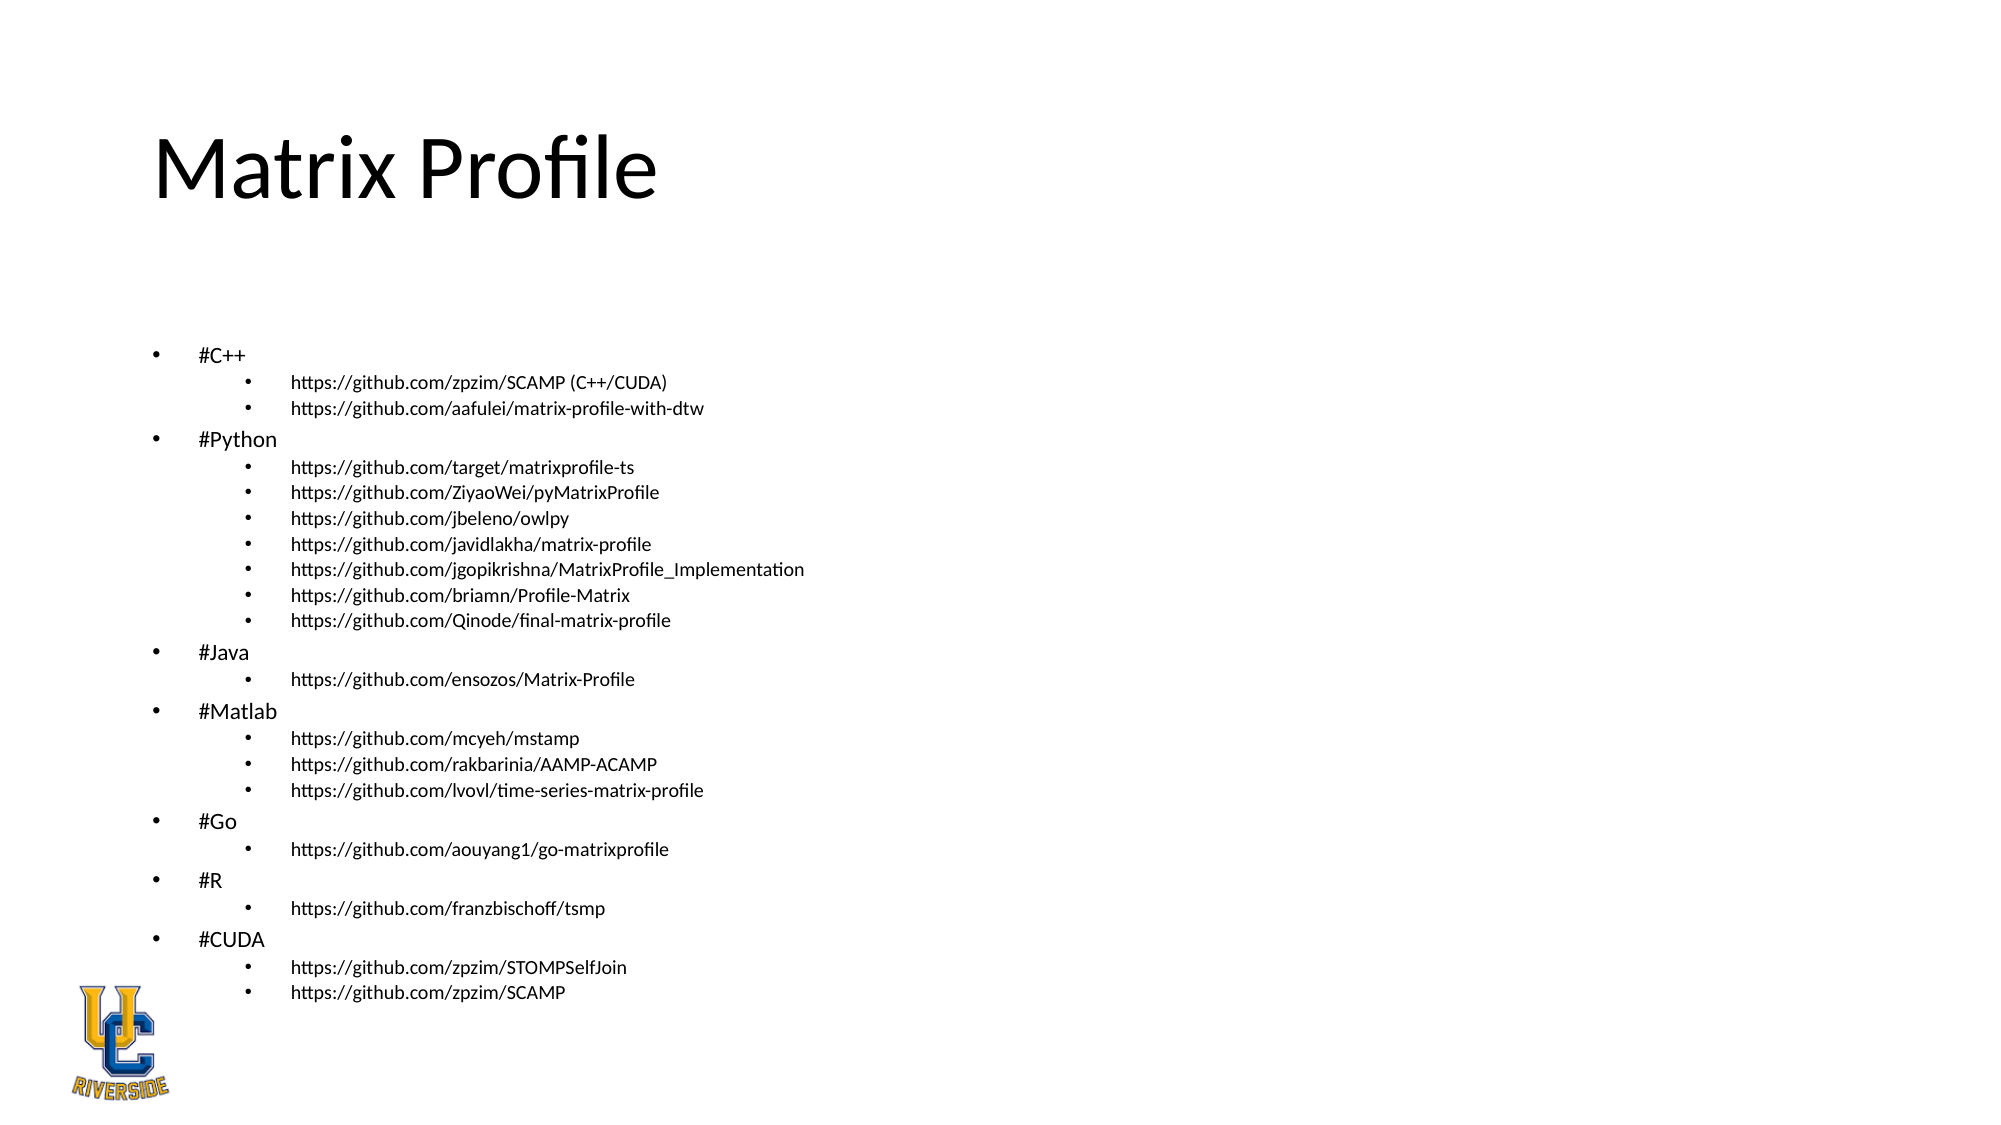

# Matrix Profile

#C++
https://github.com/zpzim/SCAMP (C++/CUDA)
https://github.com/aafulei/matrix-profile-with-dtw
#Python
https://github.com/target/matrixprofile-ts
https://github.com/ZiyaoWei/pyMatrixProfile
https://github.com/jbeleno/owlpy
https://github.com/javidlakha/matrix-profile
https://github.com/jgopikrishna/MatrixProfile_Implementation
https://github.com/briamn/Profile-Matrix
https://github.com/Qinode/final-matrix-profile
#Java
https://github.com/ensozos/Matrix-Profile
#Matlab
https://github.com/mcyeh/mstamp
https://github.com/rakbarinia/AAMP-ACAMP
https://github.com/lvovl/time-series-matrix-profile
#Go
https://github.com/aouyang1/go-matrixprofile
#R
https://github.com/franzbischoff/tsmp
#CUDA
https://github.com/zpzim/STOMPSelfJoin
https://github.com/zpzim/SCAMP